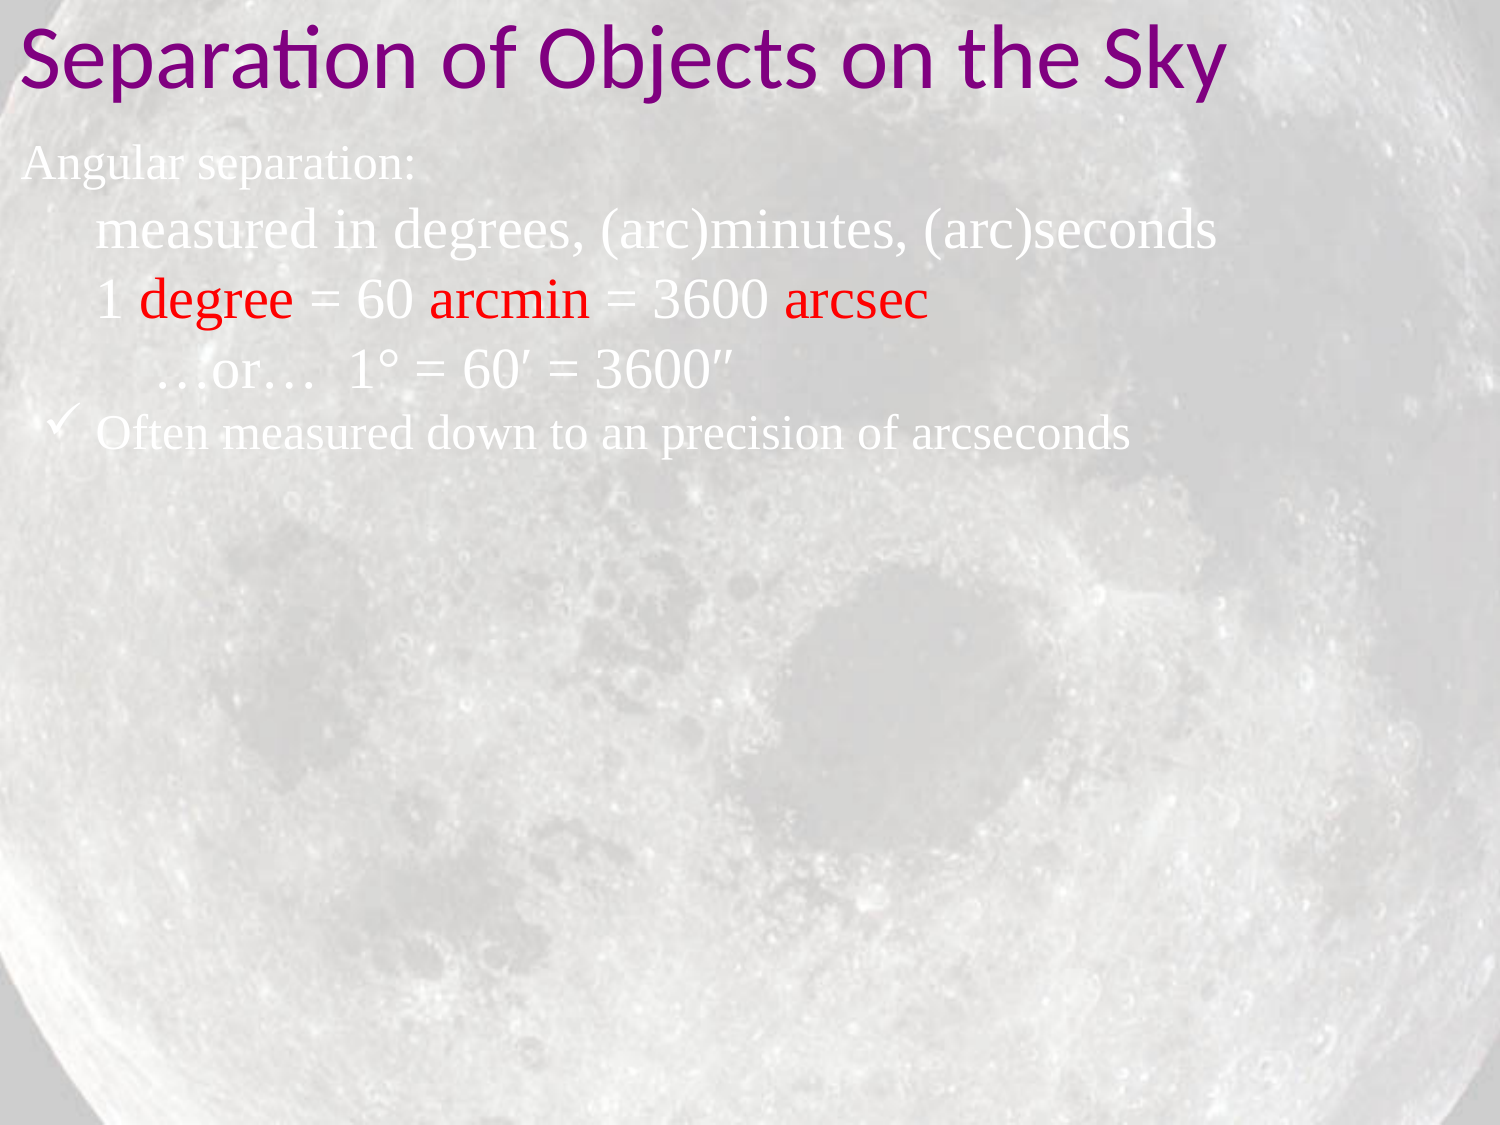

Separation of Objects on the Sky
Angular separation:
measured in degrees, (arc)minutes, (arc)seconds
1 degree = 60 arcmin = 3600 arcsec
    …or…  1° = 60′ = 3600″
Often measured down to an precision of arcseconds